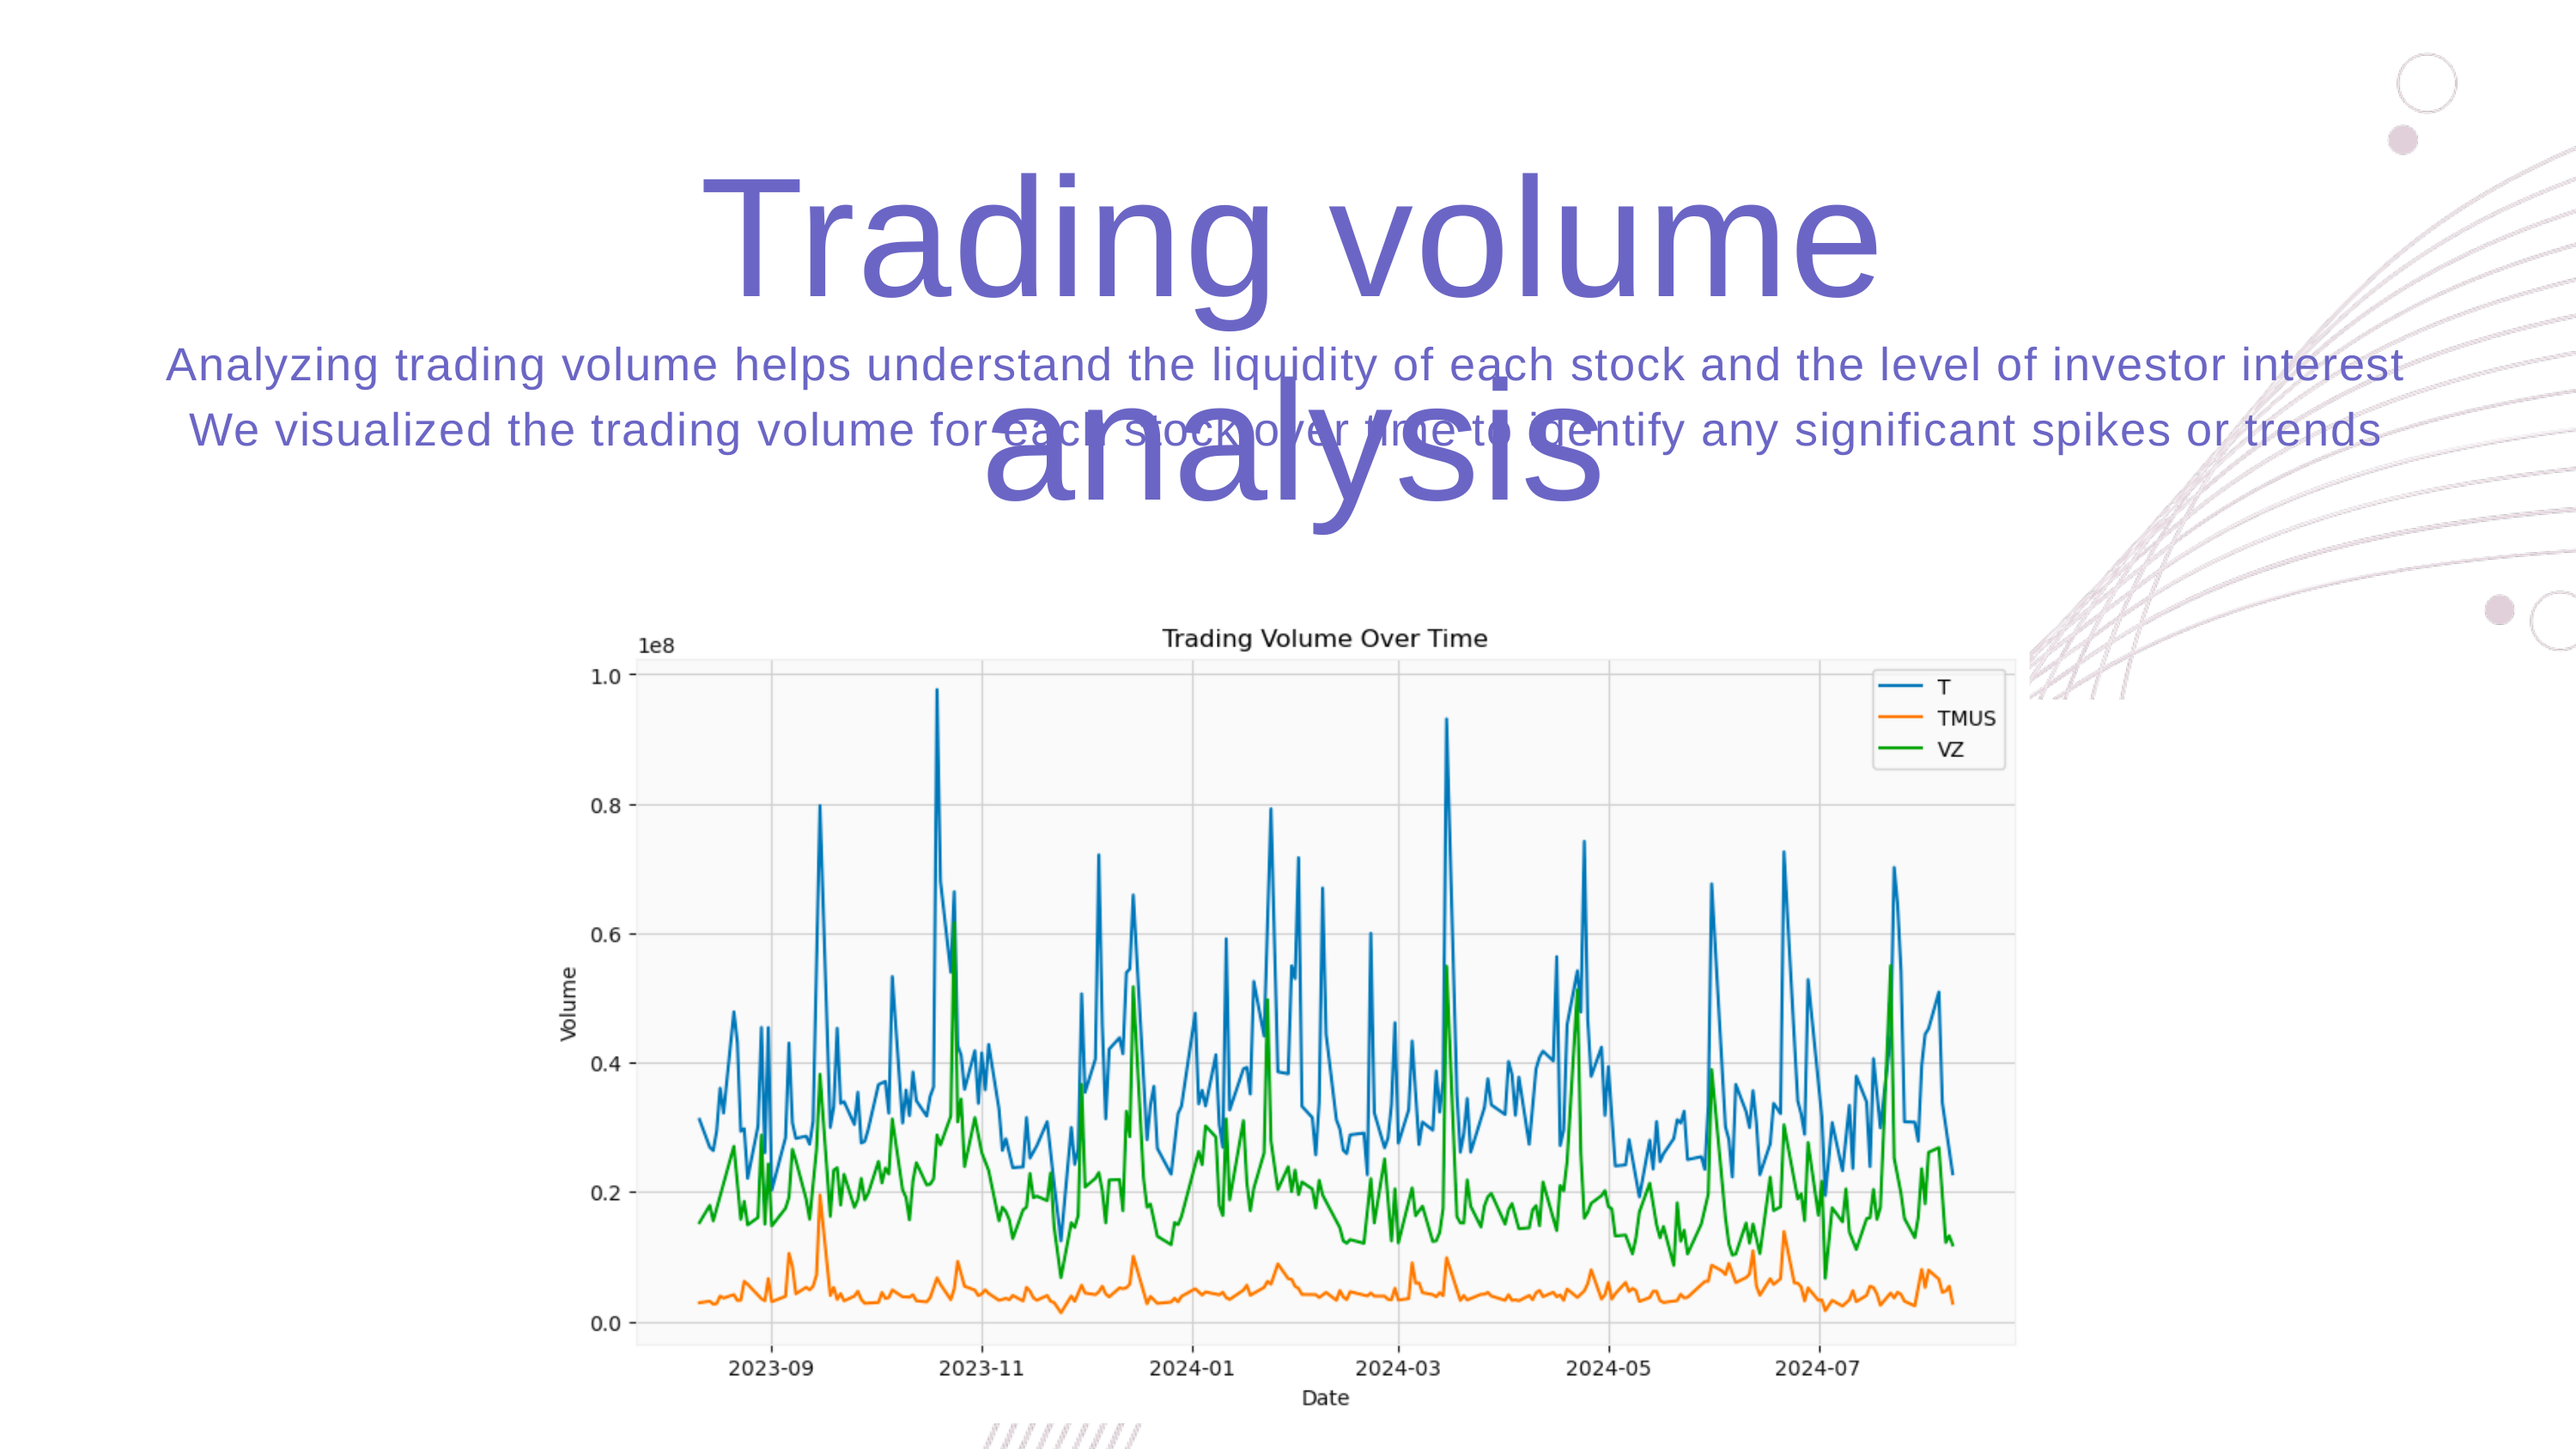

Trading volume analysis
Analyzing trading volume helps understand the liquidity of each stock and the level of investor interest
We visualized the trading volume for each stock over time to identify any significant spikes or trends